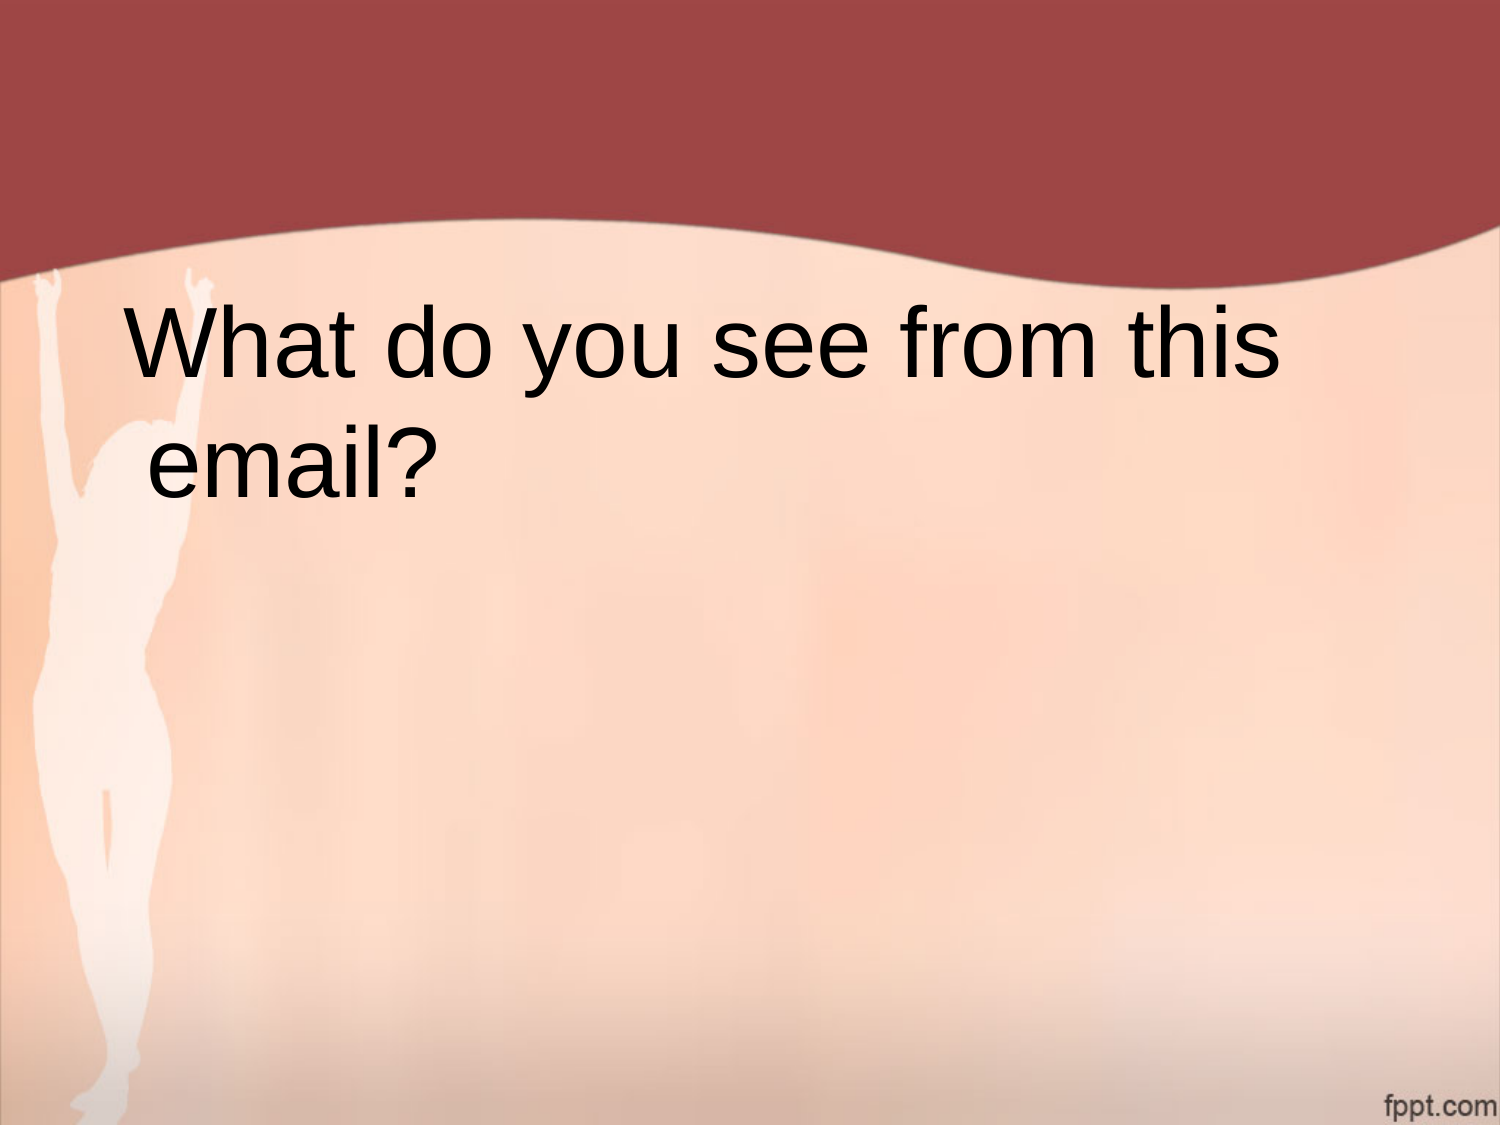

#
What do you see from this email?